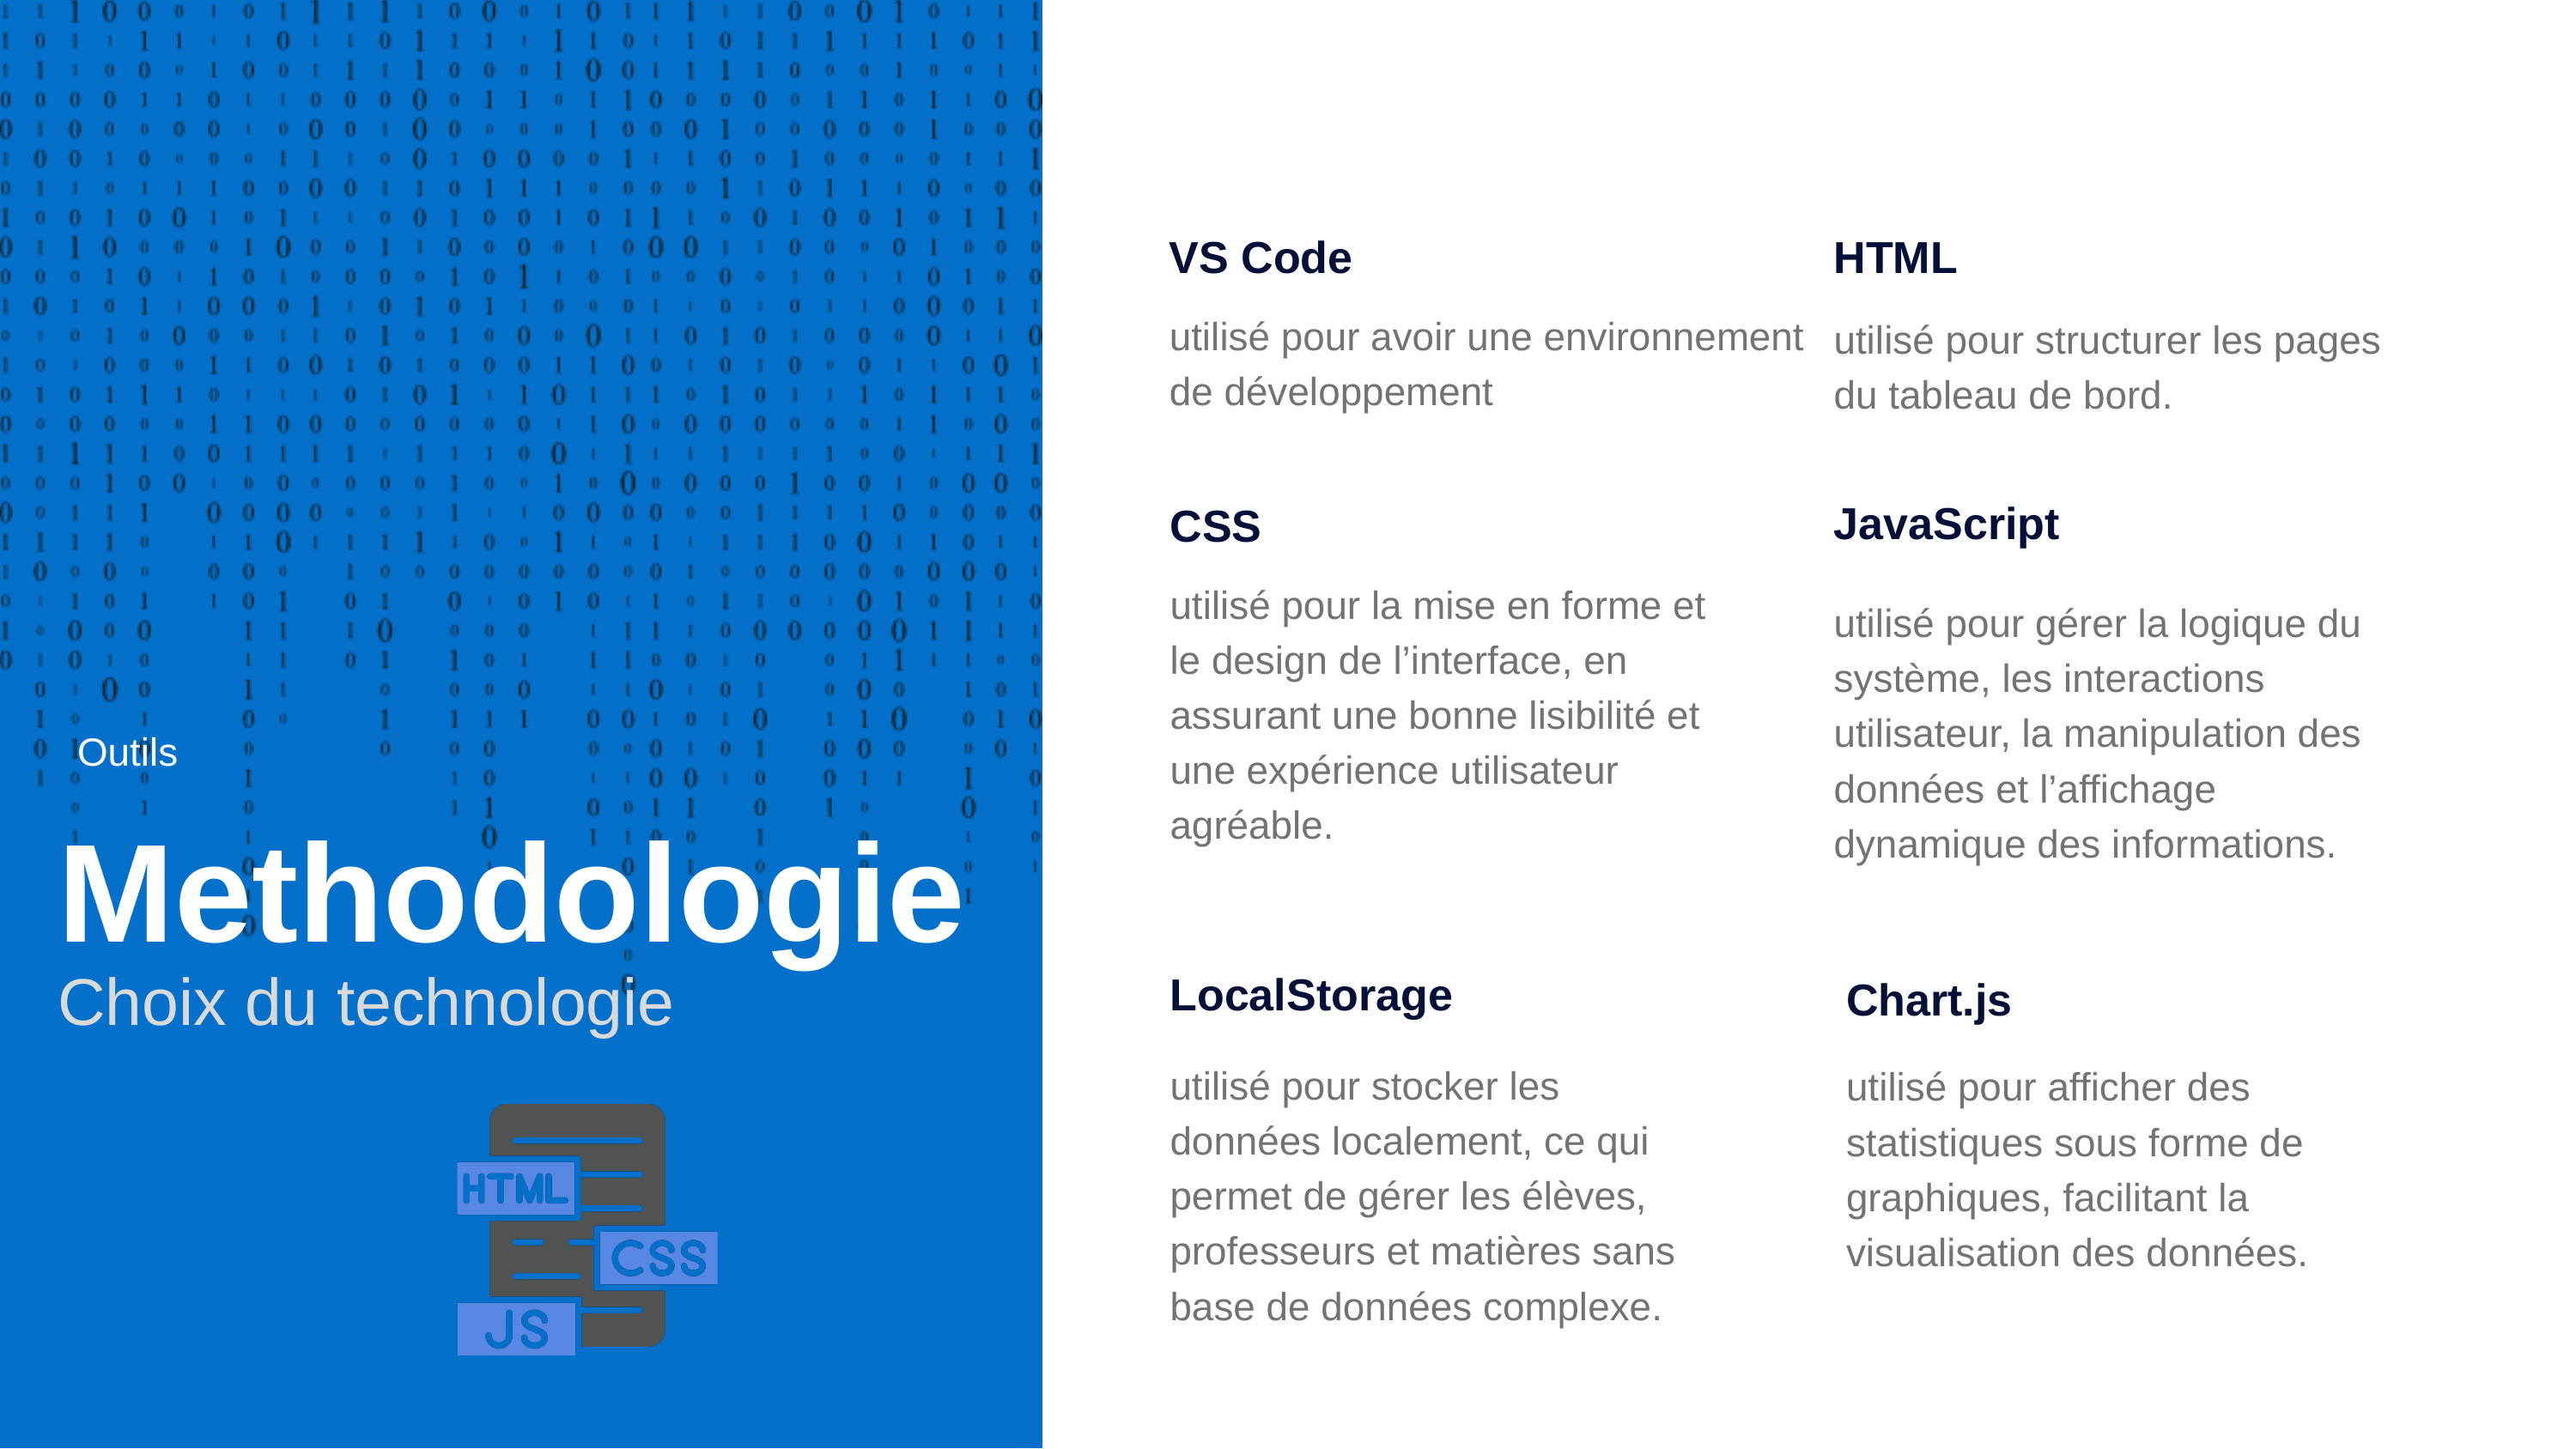

VS Code
HTML
utilisé pour avoir une environnement de développement

utilisé pour structurer les pages du tableau de bord.
JavaScript
CSS
utilisé pour la mise en forme et le design de l’interface, en assurant une bonne lisibilité et une expérience utilisateur agréable.
utilisé pour gérer la logique du système, les interactions utilisateur, la manipulation des données et l’affichage dynamique des informations.
Outils
Methodologie
Choix du technologie
LocalStorage
Chart.js
utilisé pour stocker les données localement, ce qui permet de gérer les élèves, professeurs et matières sans base de données complexe.
utilisé pour afficher des statistiques sous forme de graphiques, facilitant la visualisation des données.